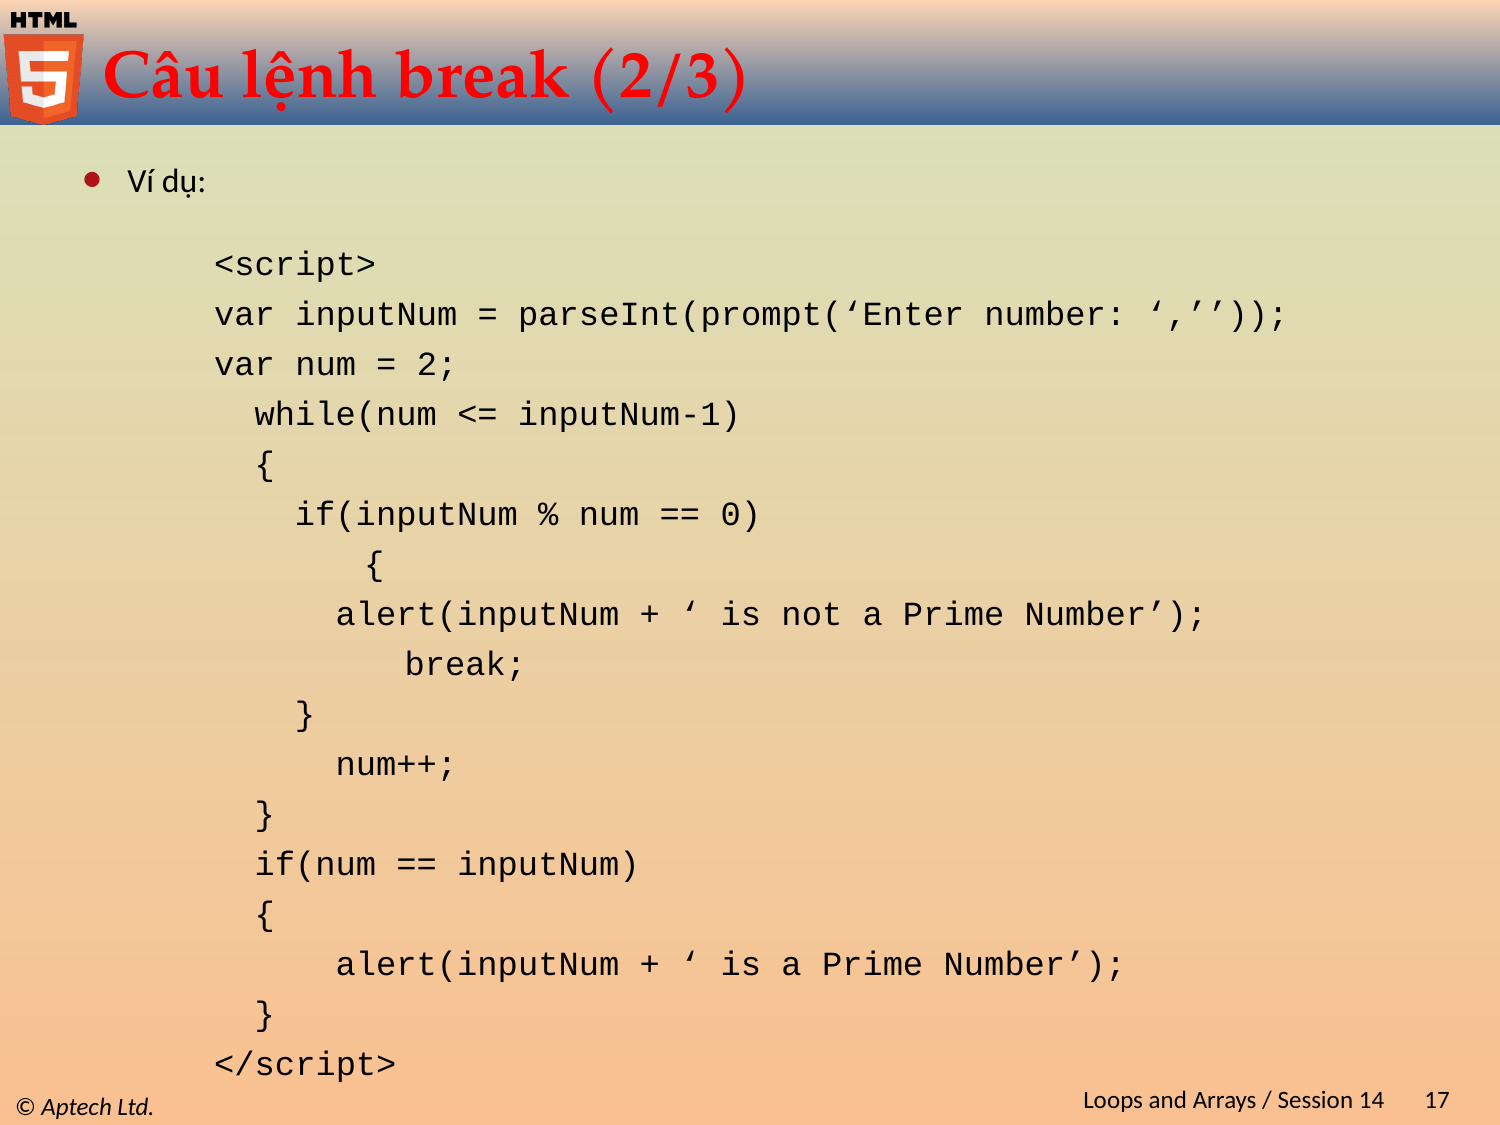

# Câu lệnh break (2/3)
Ví dụ:
<script>
var inputNum = parseInt(prompt(‘Enter number: ‘,’’));
var num = 2;
  while(num <= inputNum-1)
  {
    if(inputNum % num == 0)
	{
      alert(inputNum + ‘ is not a Prime Number’);
	  break;
    }
      num++;
  }
  if(num == inputNum)
  {
      alert(inputNum + ‘ is a Prime Number’);
  }
</script>
Loops and Arrays / Session 14
17